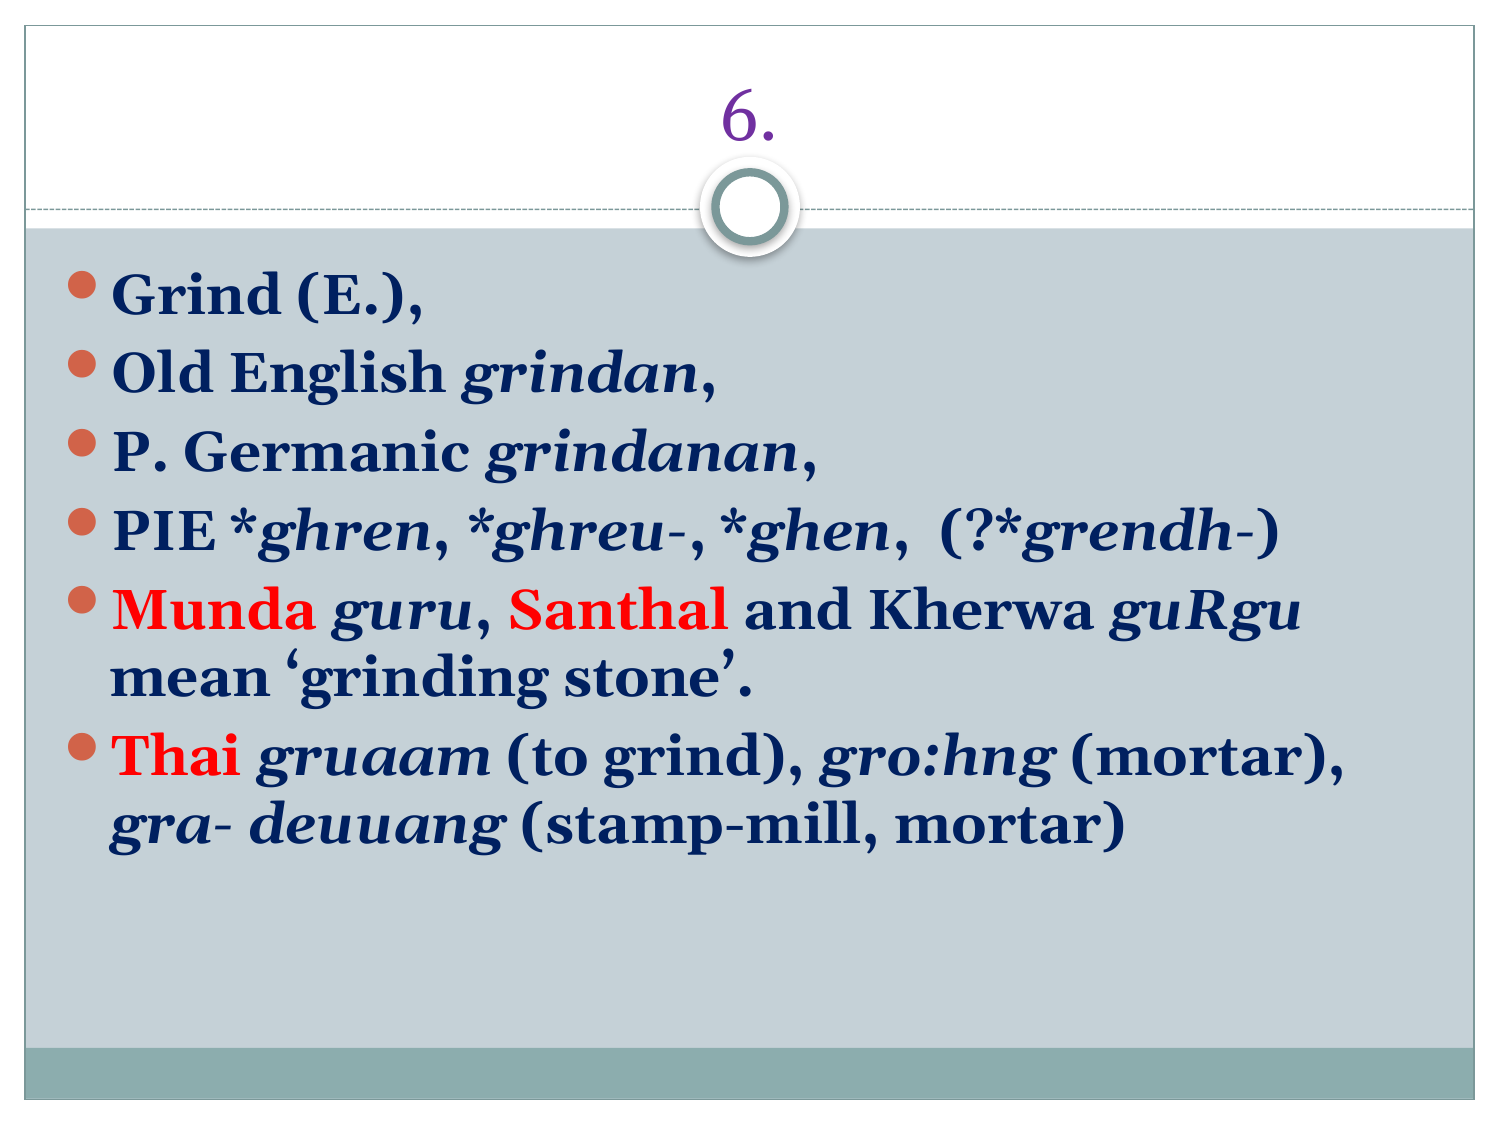

# 6.
Grind (E.),
Old English grindan,
P. Germanic grindanan,
PIE *ghren, *ghreu-, *ghen,  (?*grendh-)
Munda guru, Santhal and Kherwa guRgu mean ‘grinding stone’.
Thai gruaam (to grind), gro:hng (mortar), gra- deuuang (stamp-mill, mortar)